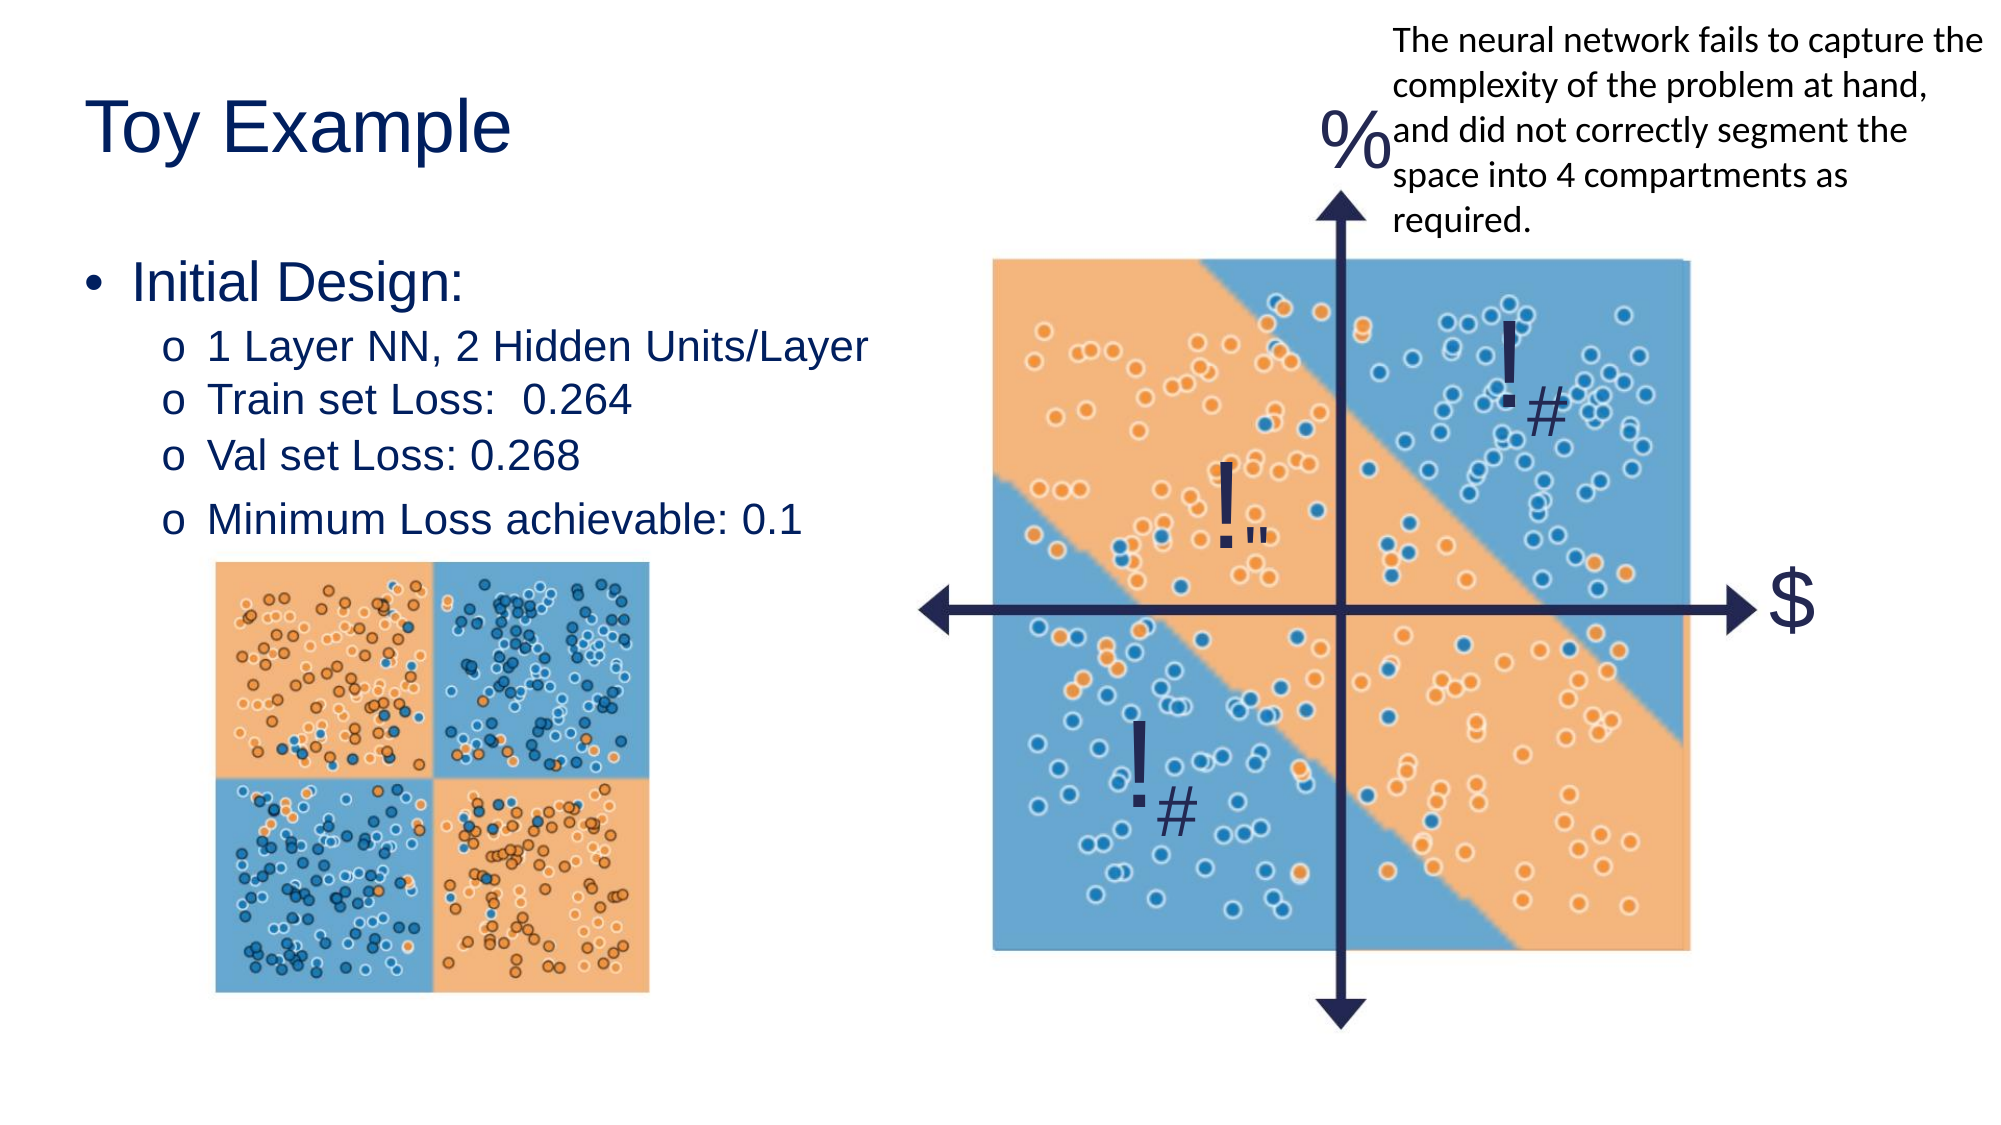

The neural network fails to capture the complexity of the problem at hand, and did not correctly segment the space into 4 compartments as required.
Toy Example
%
• Initial Design:
!#
o 1 Layer NN, 2 Hidden Units/Layer
o Train set Loss: 0.264
o Val set Loss: 0.268
!"
!#
o Minimum Loss achievable: 0.1
$